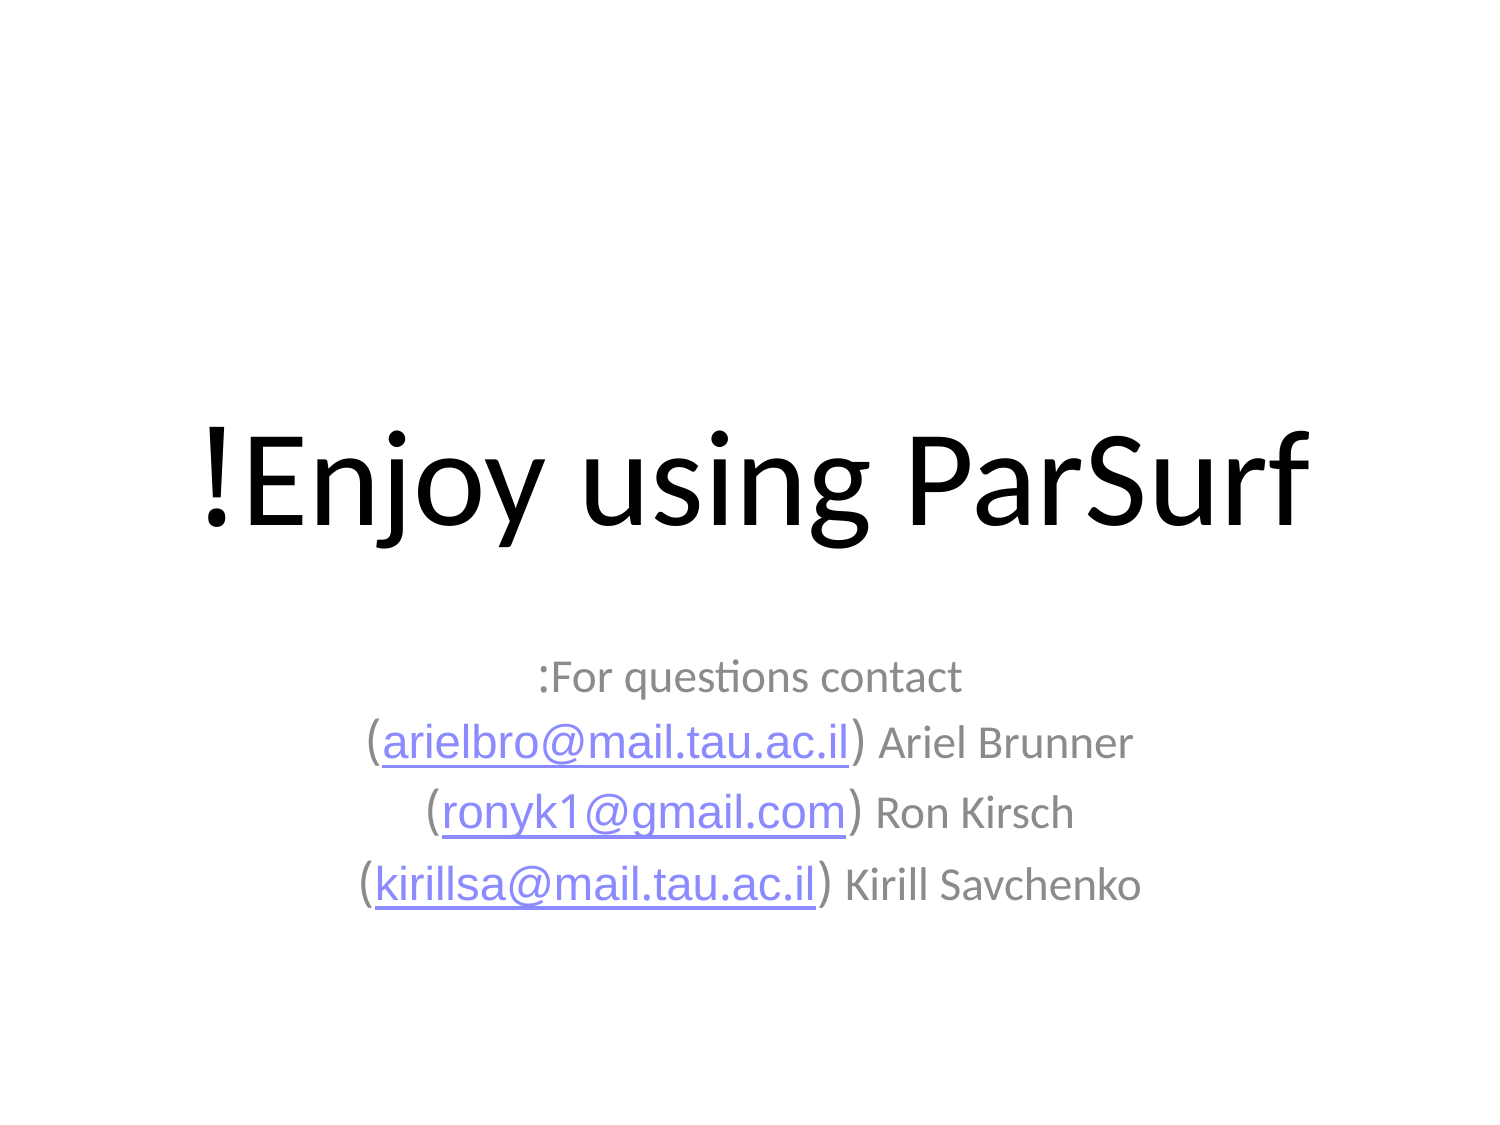

# Enjoy using ParSurf!
For questions contact:
Ariel Brunner (arielbro@mail.tau.ac.il)
Ron Kirsch (ronyk1@gmail.com)
Kirill Savchenko (kirillsa@mail.tau.ac.il)